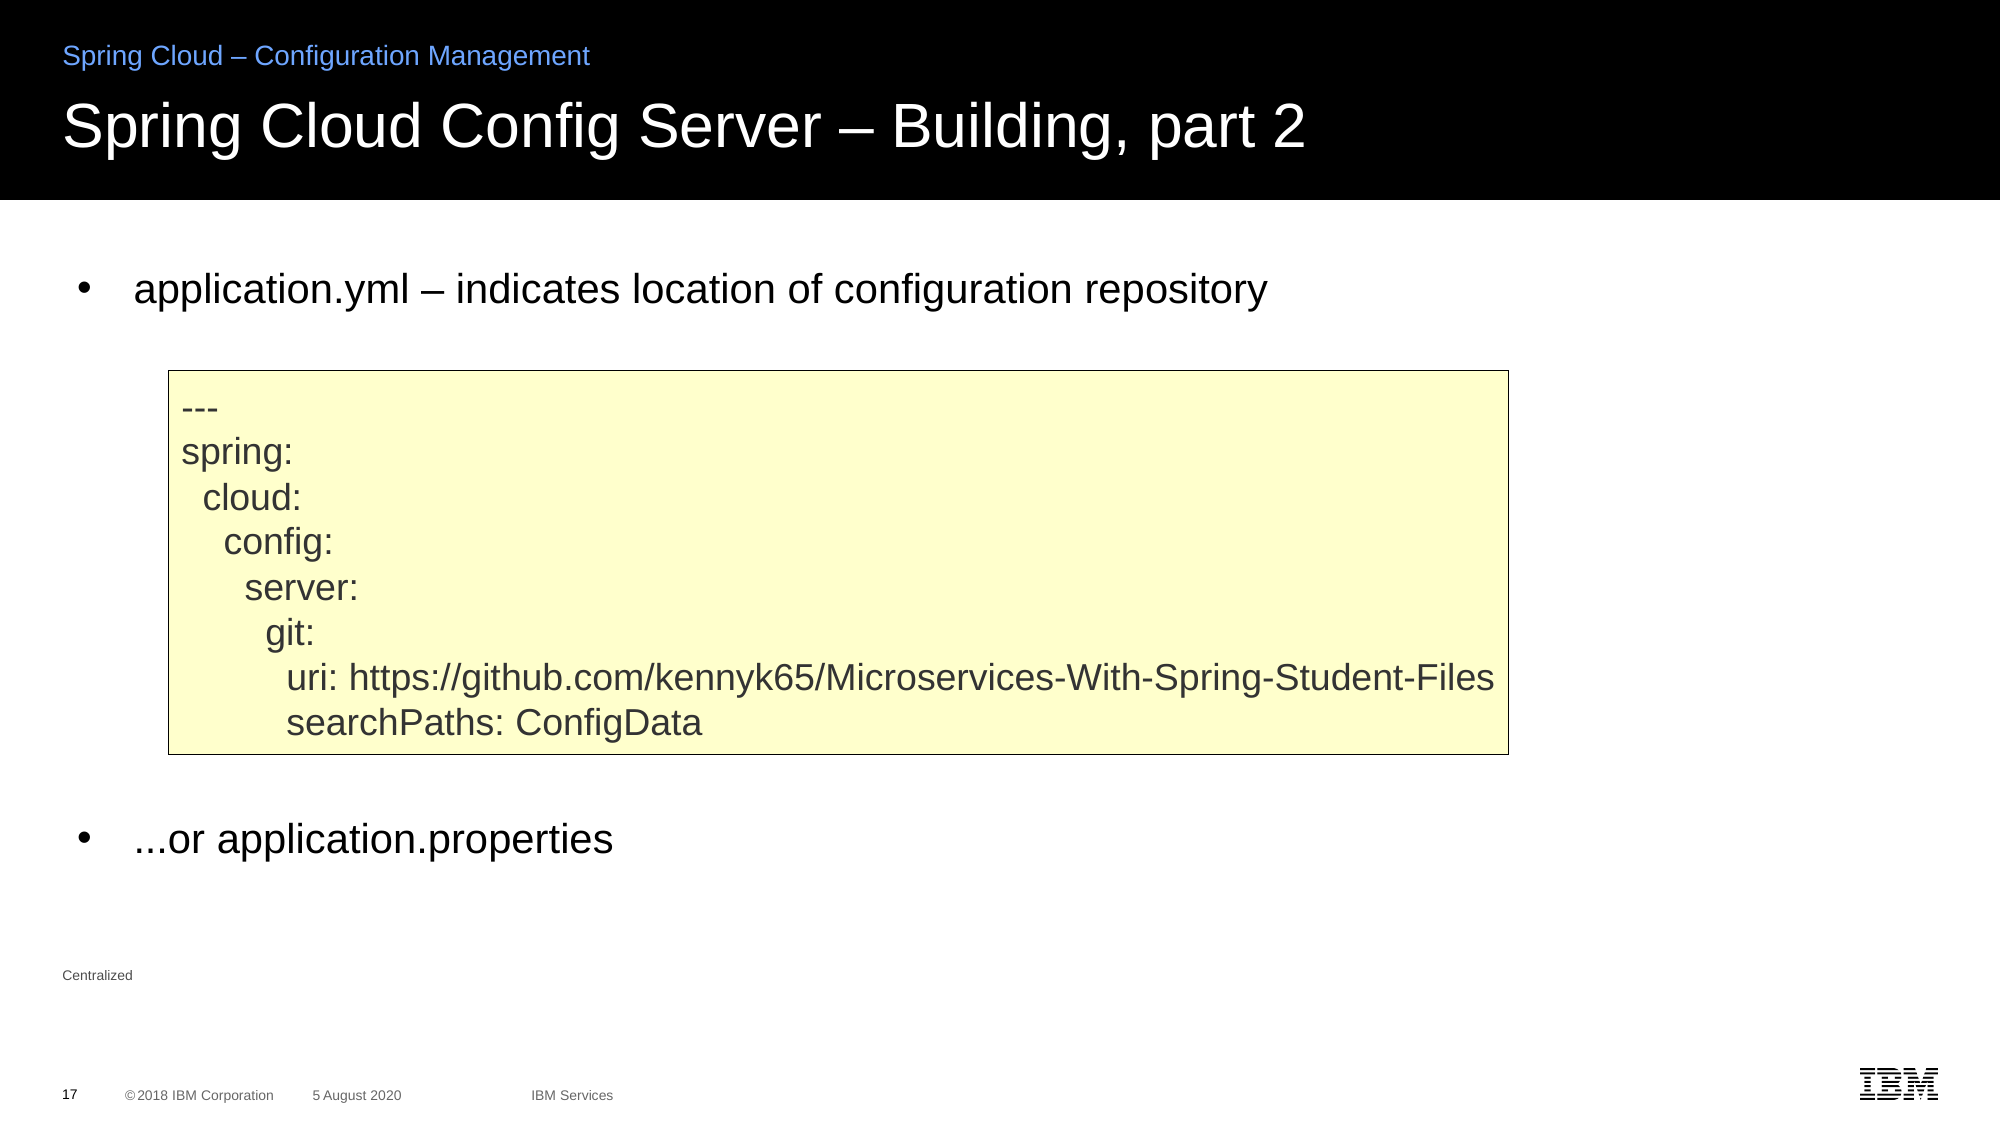

Spring Cloud – Configuration Management
# Spring Cloud Config Server – Building, part 2
application.yml – indicates location of configuration repository

...or application.properties
---
spring:
  cloud:
    config:
      server:
        git:
          uri: https://github.com/kennyk65/Microservices-With-Spring-Student-Files
          searchPaths: ConfigData
Centralized
Or a few discrete sources of our choosing